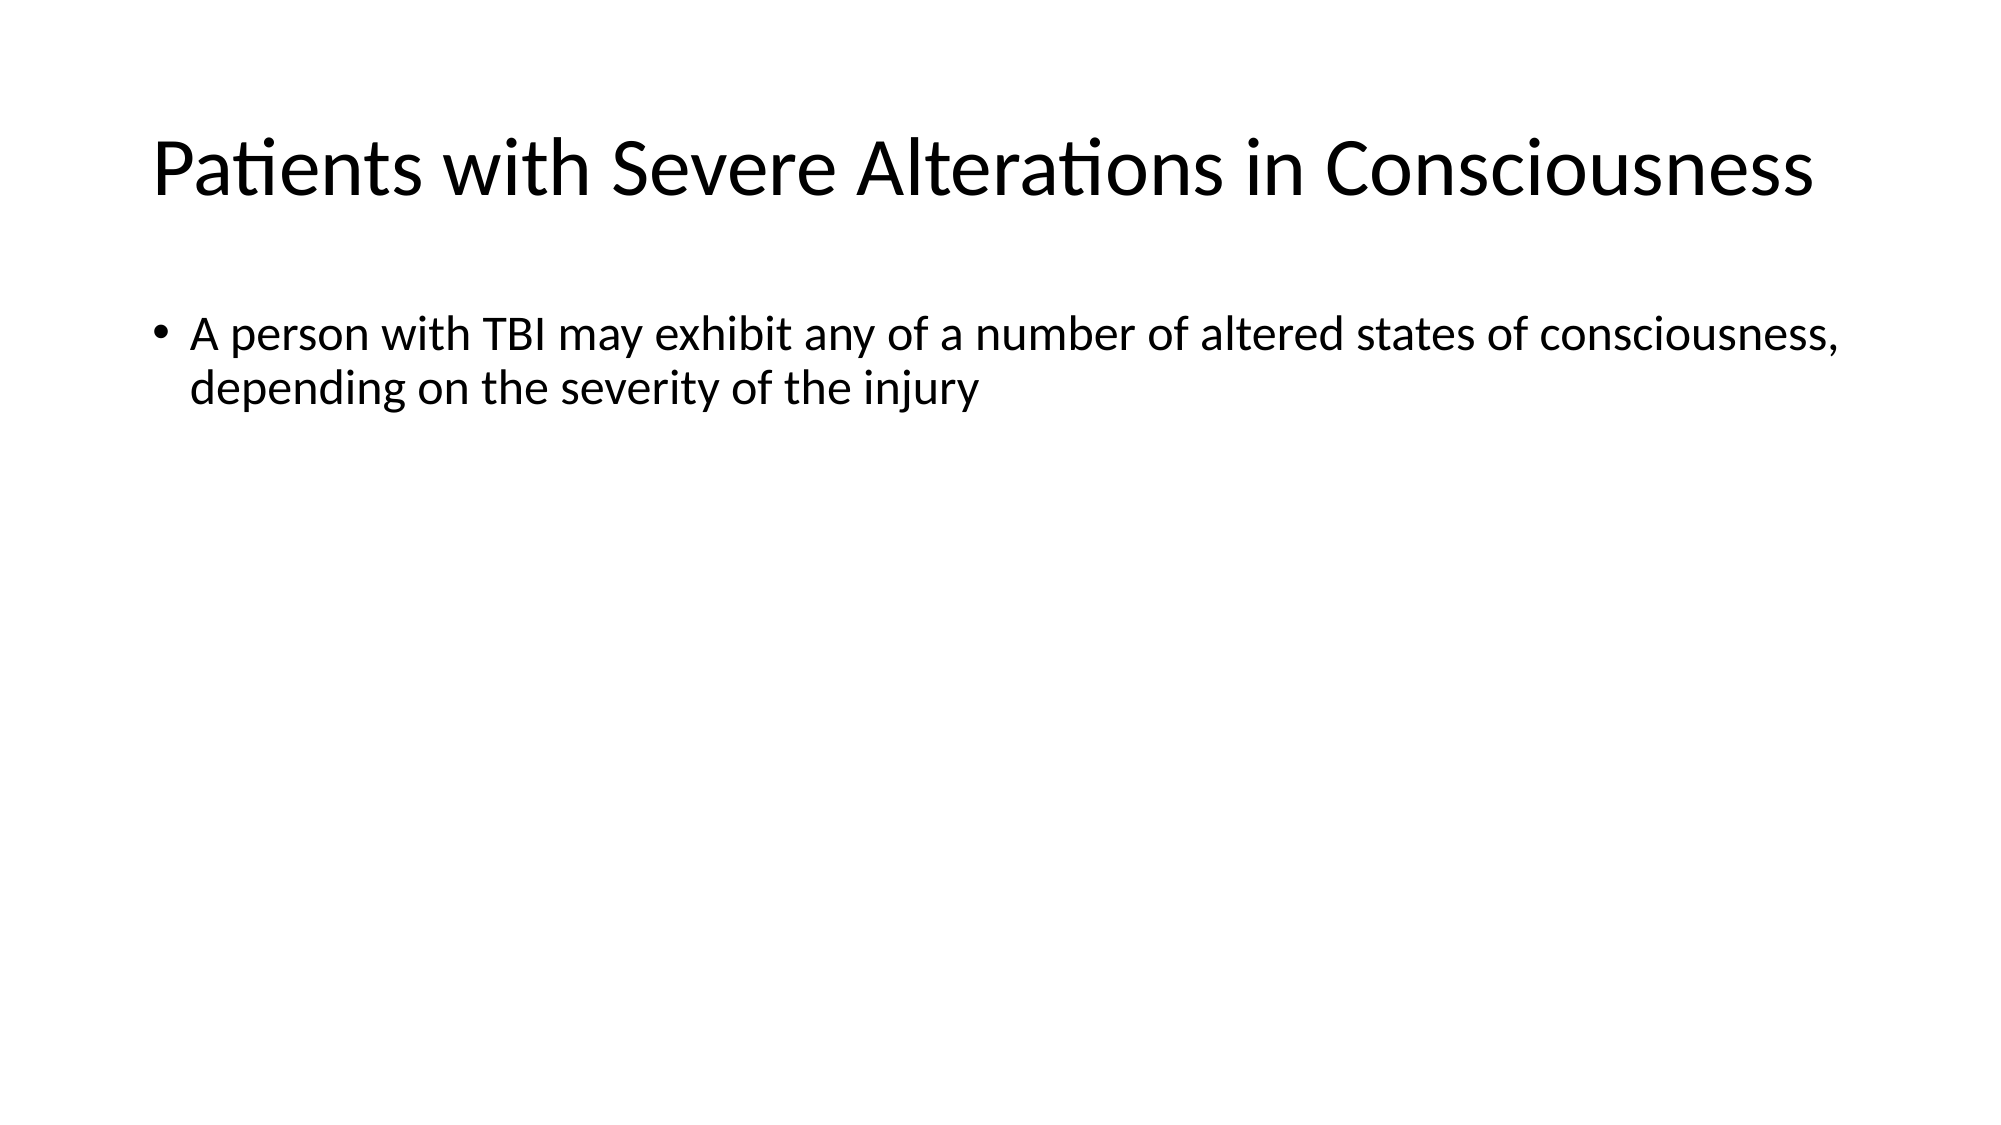

# Patients with Severe Alterations in Consciousness
A person with TBI may exhibit any of a number of altered states of consciousness, depending on the severity of the injury